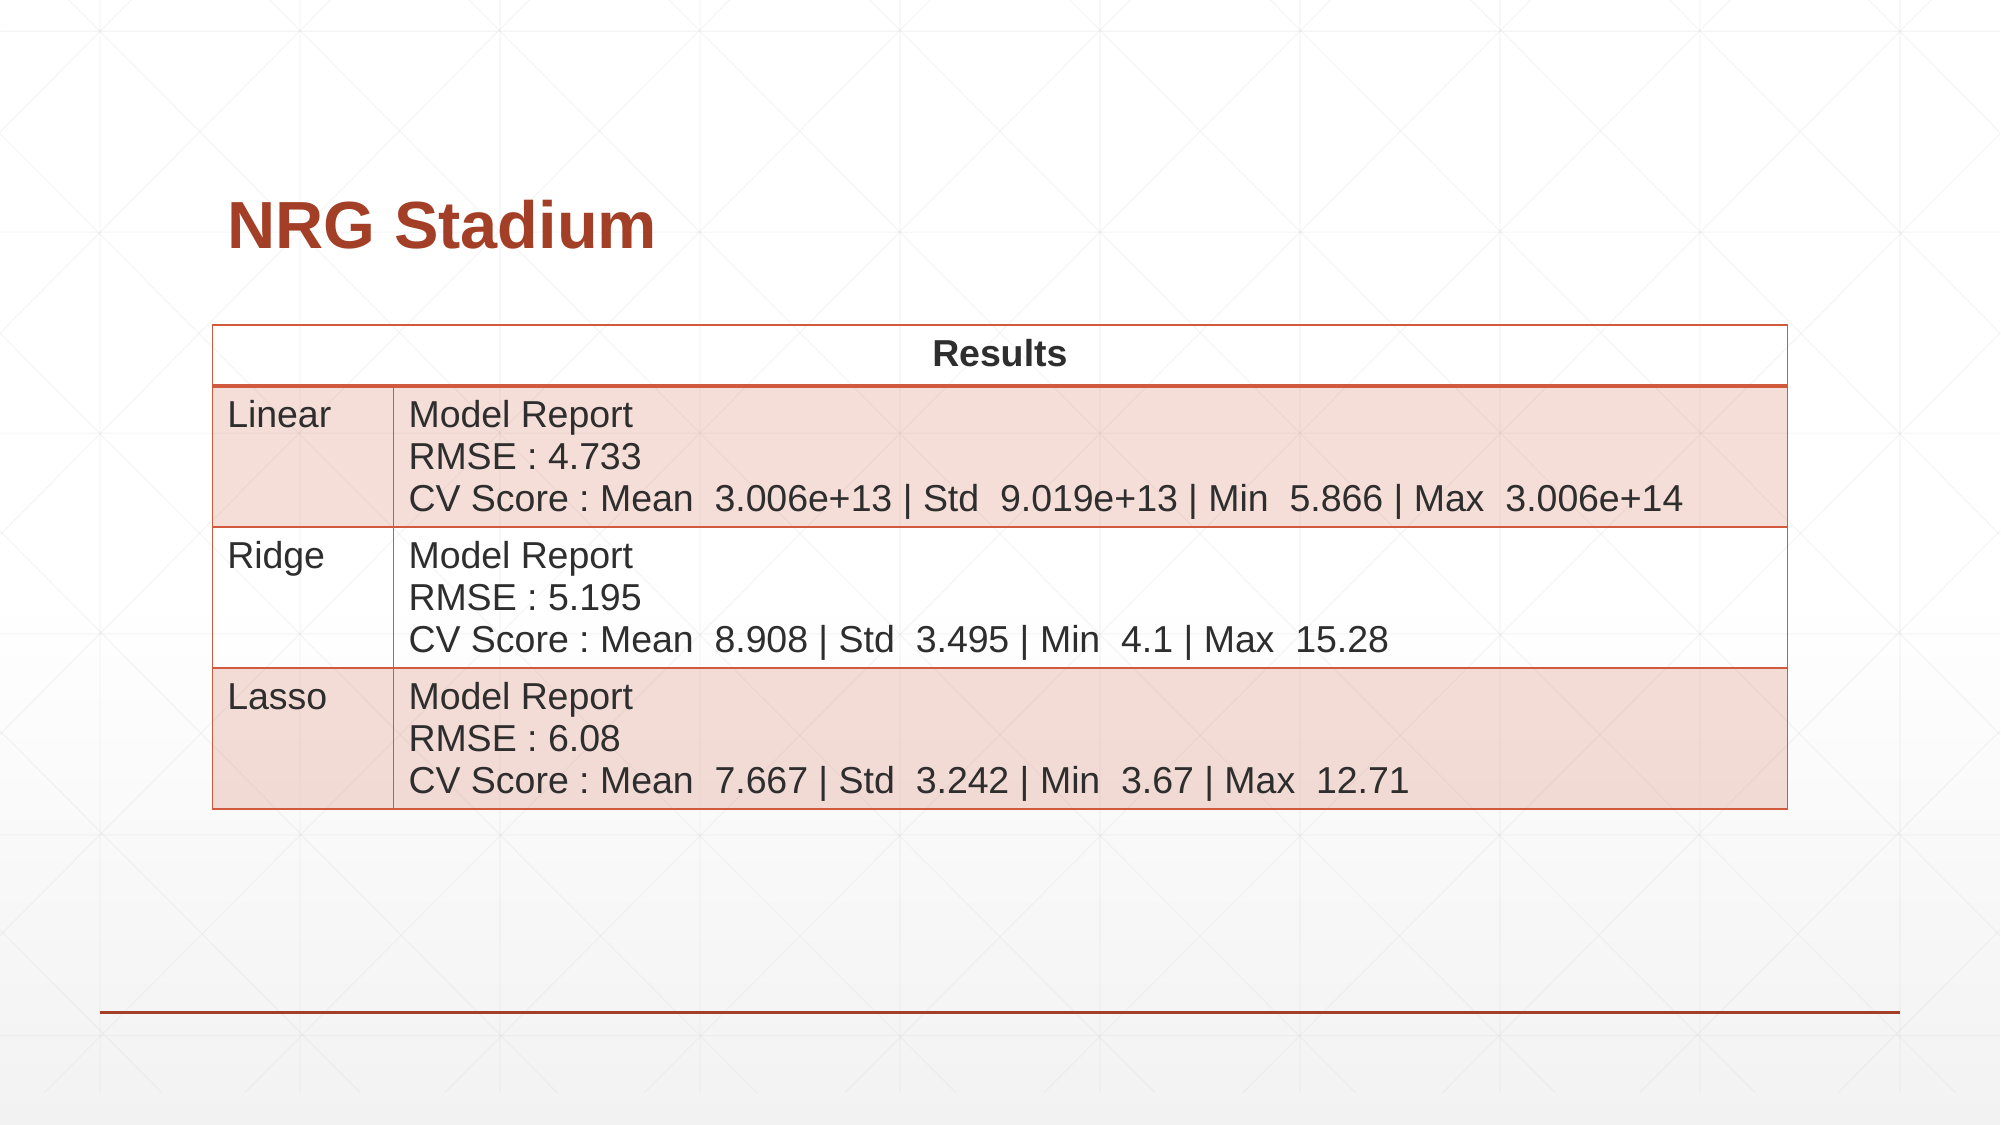

# NRG Stadium
| Results |  |
| --- | --- |
| Linear | Model Report RMSE : 4.733 CV Score : Mean 3.006e+13 | Std 9.019e+13 | Min 5.866 | Max 3.006e+14 |
| Ridge | Model Report RMSE : 5.195 CV Score : Mean 8.908 | Std 3.495 | Min 4.1 | Max 15.28 |
| Lasso | Model Report RMSE : 6.08 CV Score : Mean 7.667 | Std 3.242 | Min 3.67 | Max 12.71 |